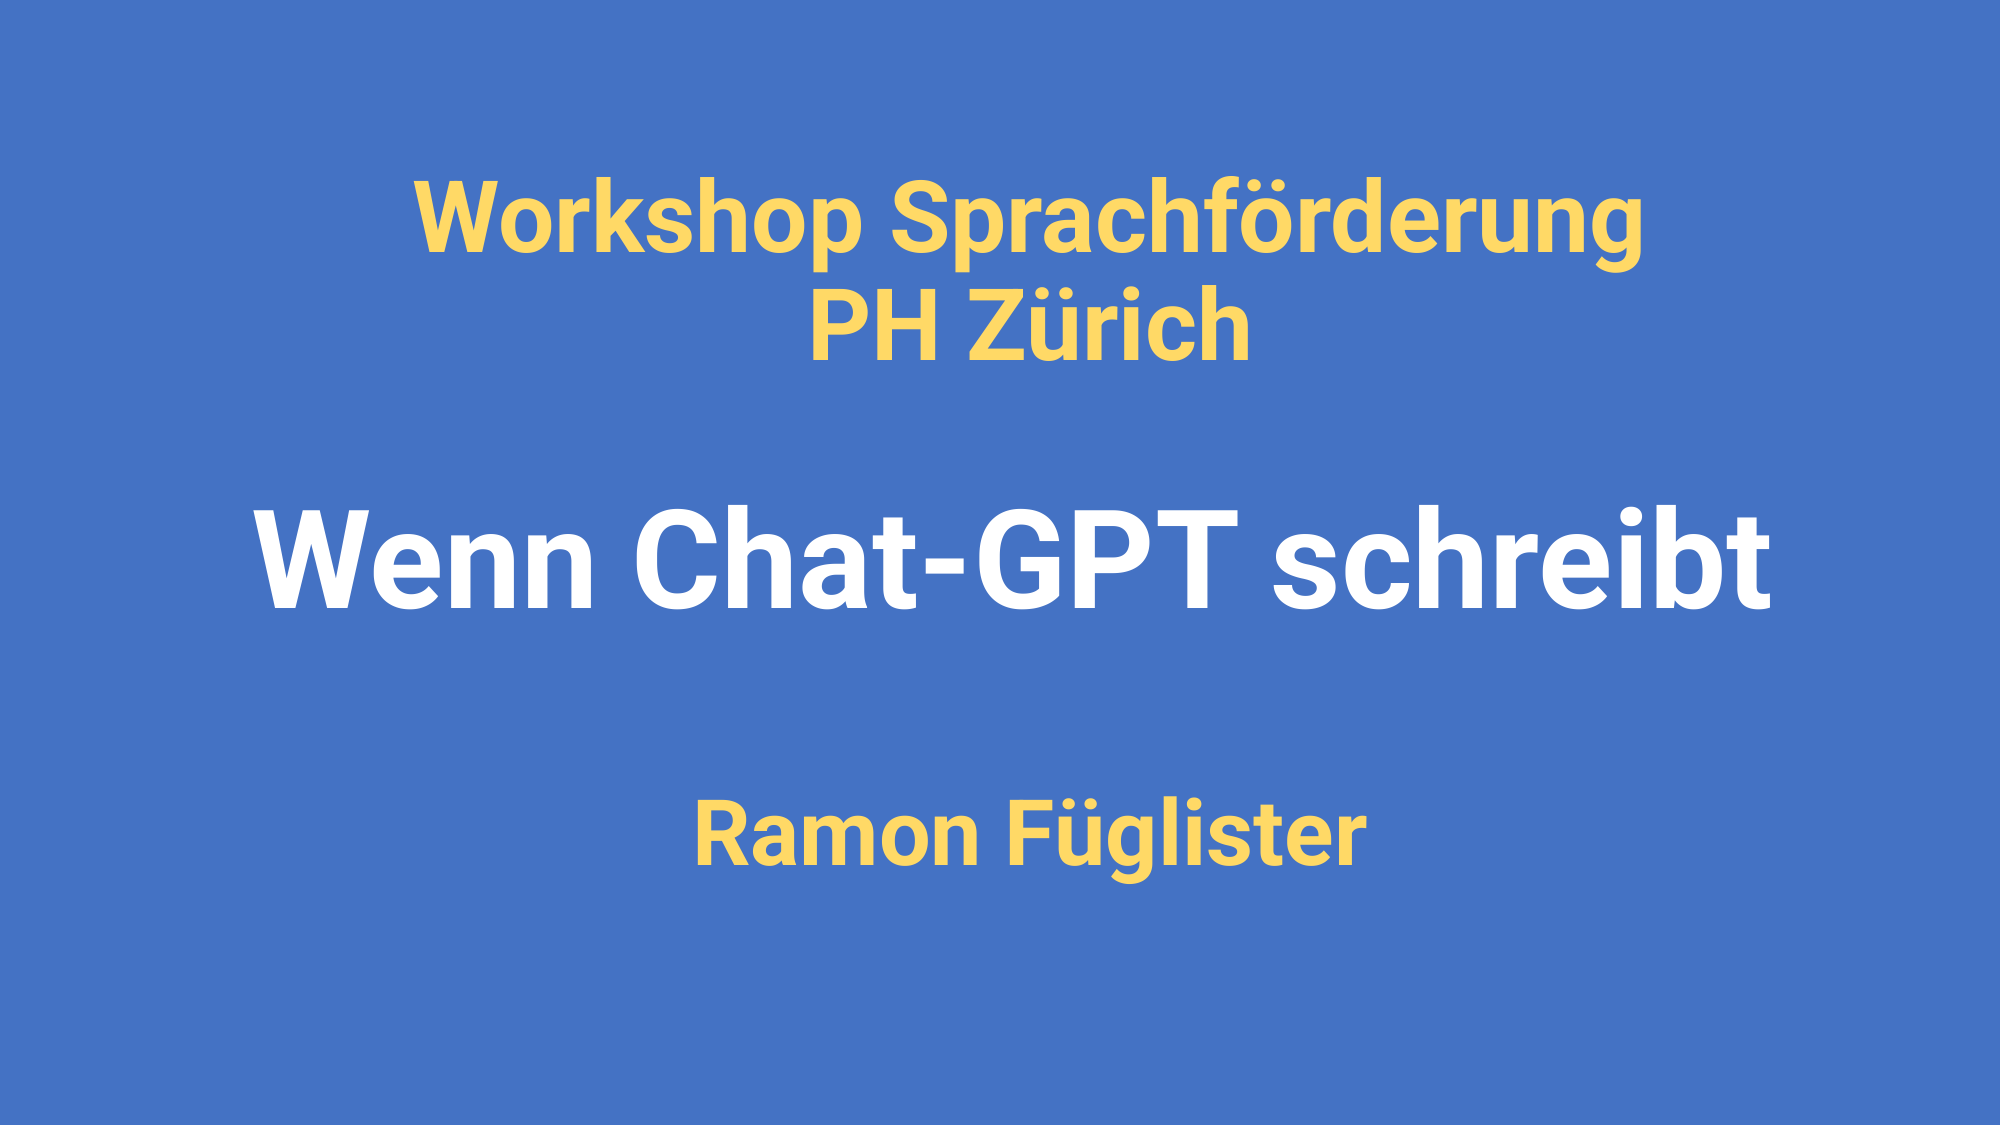

# Workshop Sprachförderung PH Zürich Wenn Chat-GPT schreibt Ramon Füglister